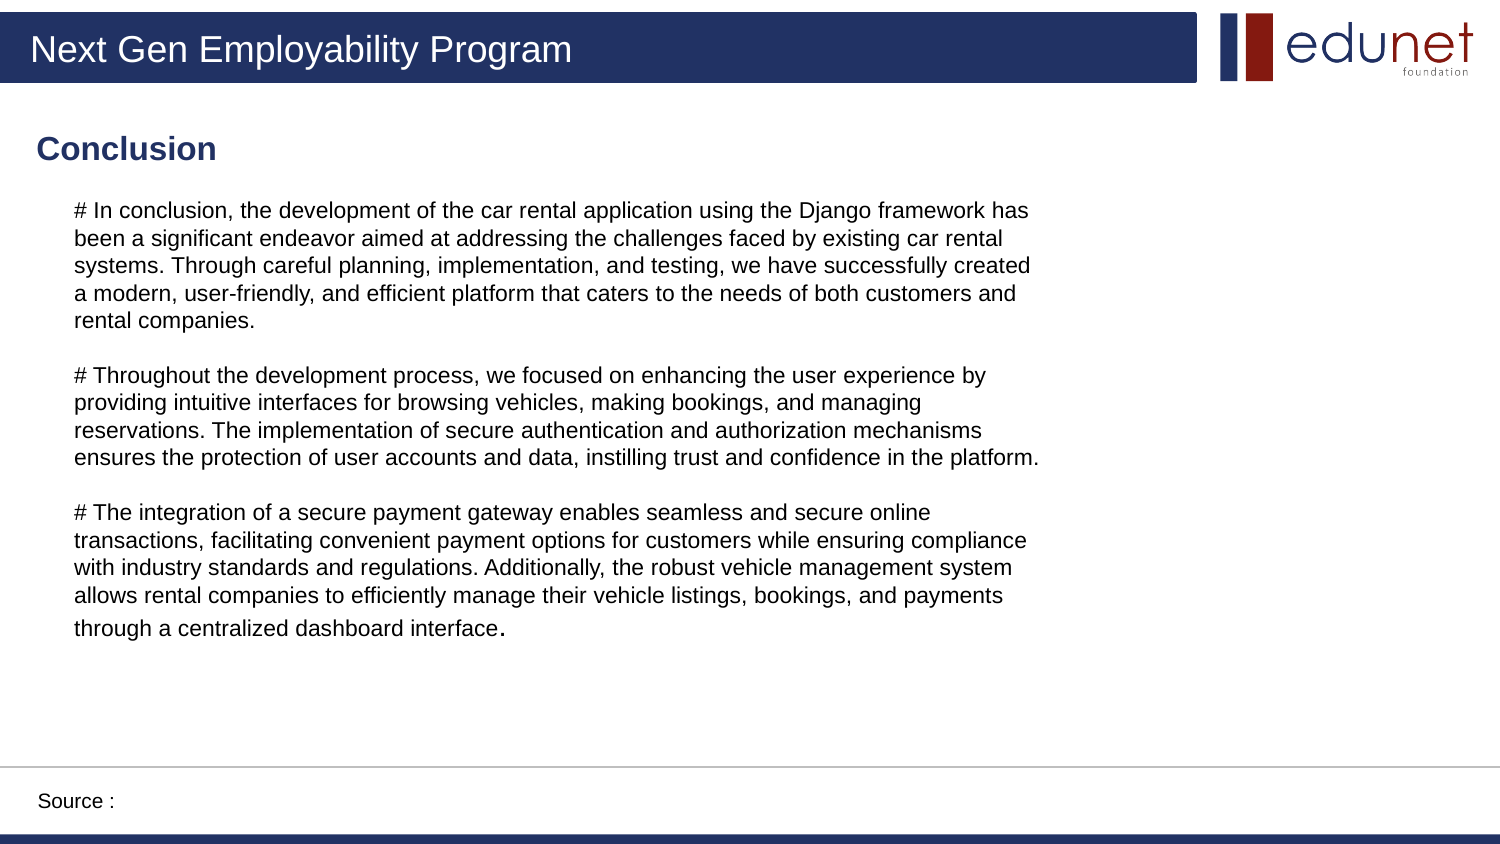

Conclusion
# In conclusion, the development of the car rental application using the Django framework has
been a significant endeavor aimed at addressing the challenges faced by existing car rental
systems. Through careful planning, implementation, and testing, we have successfully created
a modern, user-friendly, and efficient platform that caters to the needs of both customers and
rental companies.

# Throughout the development process, we focused on enhancing the user experience by
providing intuitive interfaces for browsing vehicles, making bookings, and managing
reservations. The implementation of secure authentication and authorization mechanisms
ensures the protection of user accounts and data, instilling trust and confidence in the platform.

# The integration of a secure payment gateway enables seamless and secure online
transactions, facilitating convenient payment options for customers while ensuring compliance
with industry standards and regulations. Additionally, the robust vehicle management system
allows rental companies to efficiently manage their vehicle listings, bookings, and payments
through a centralized dashboard interface.
Source :